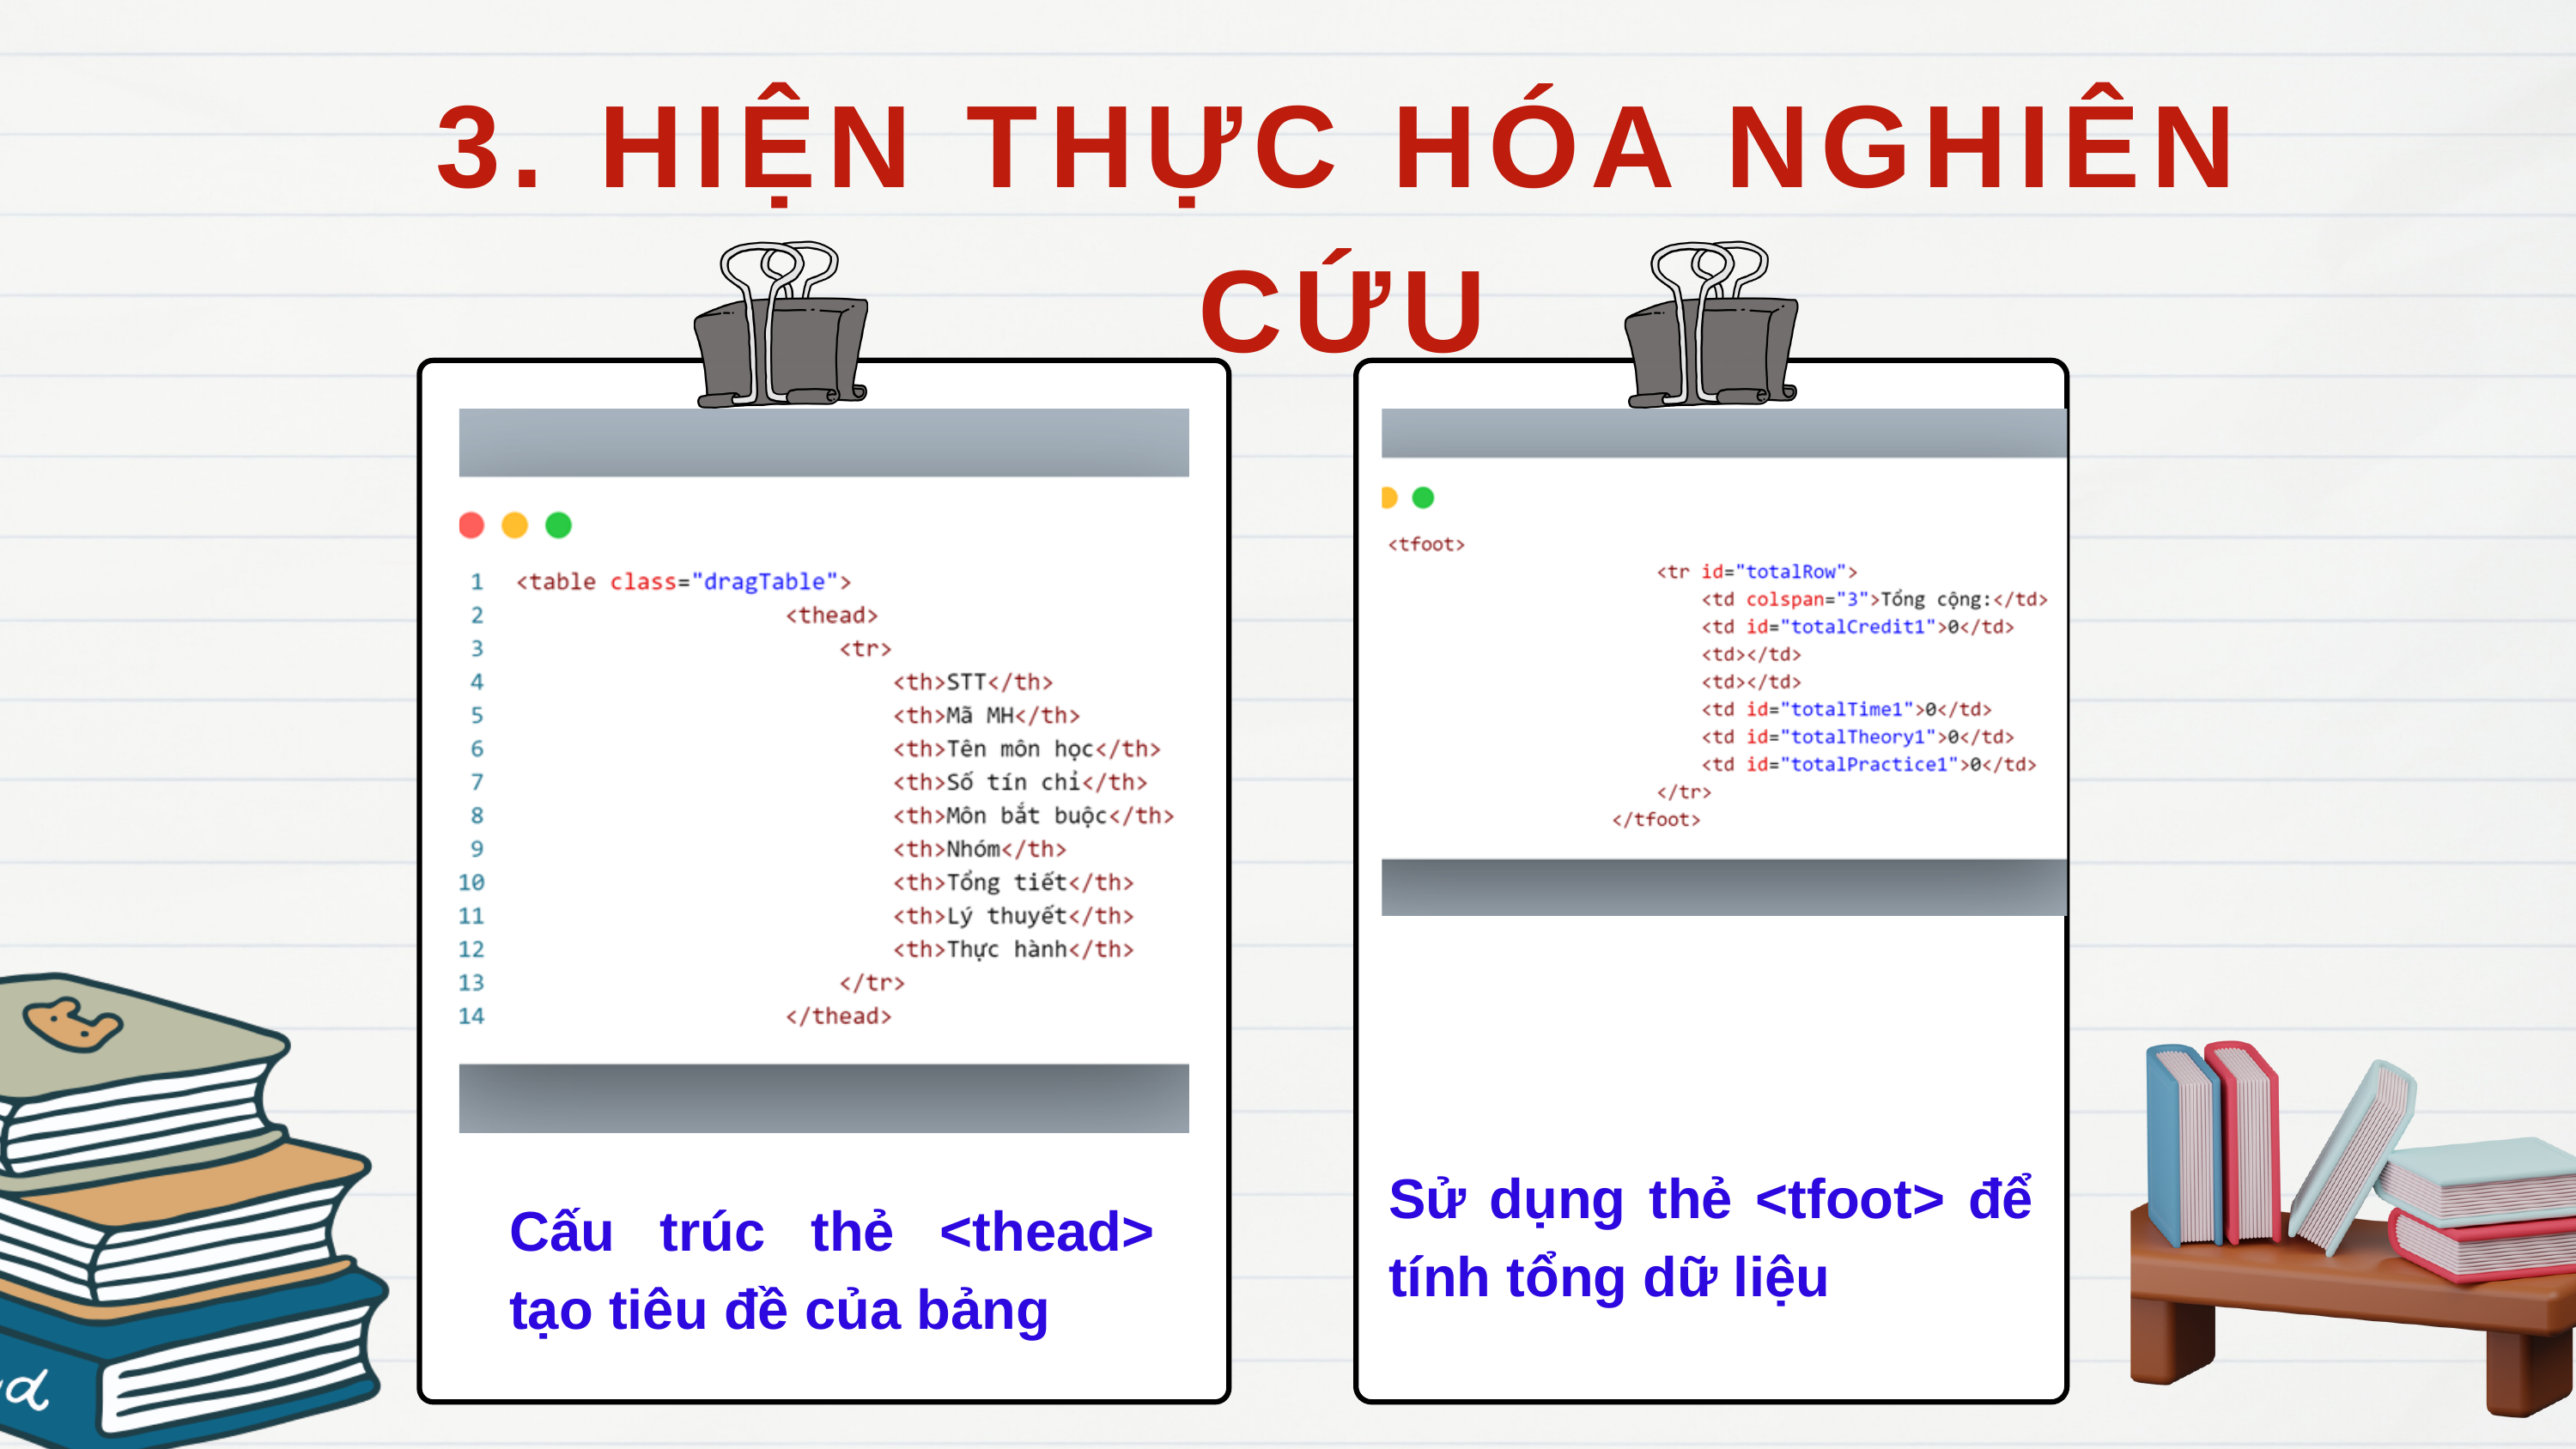

3. HIỆN THỰC HÓA NGHIÊN CỨU

Sử dụng thẻ <tfoot> để tính tổng dữ liệu
Cấu trúc thẻ <thead> tạo tiêu đề của bảng